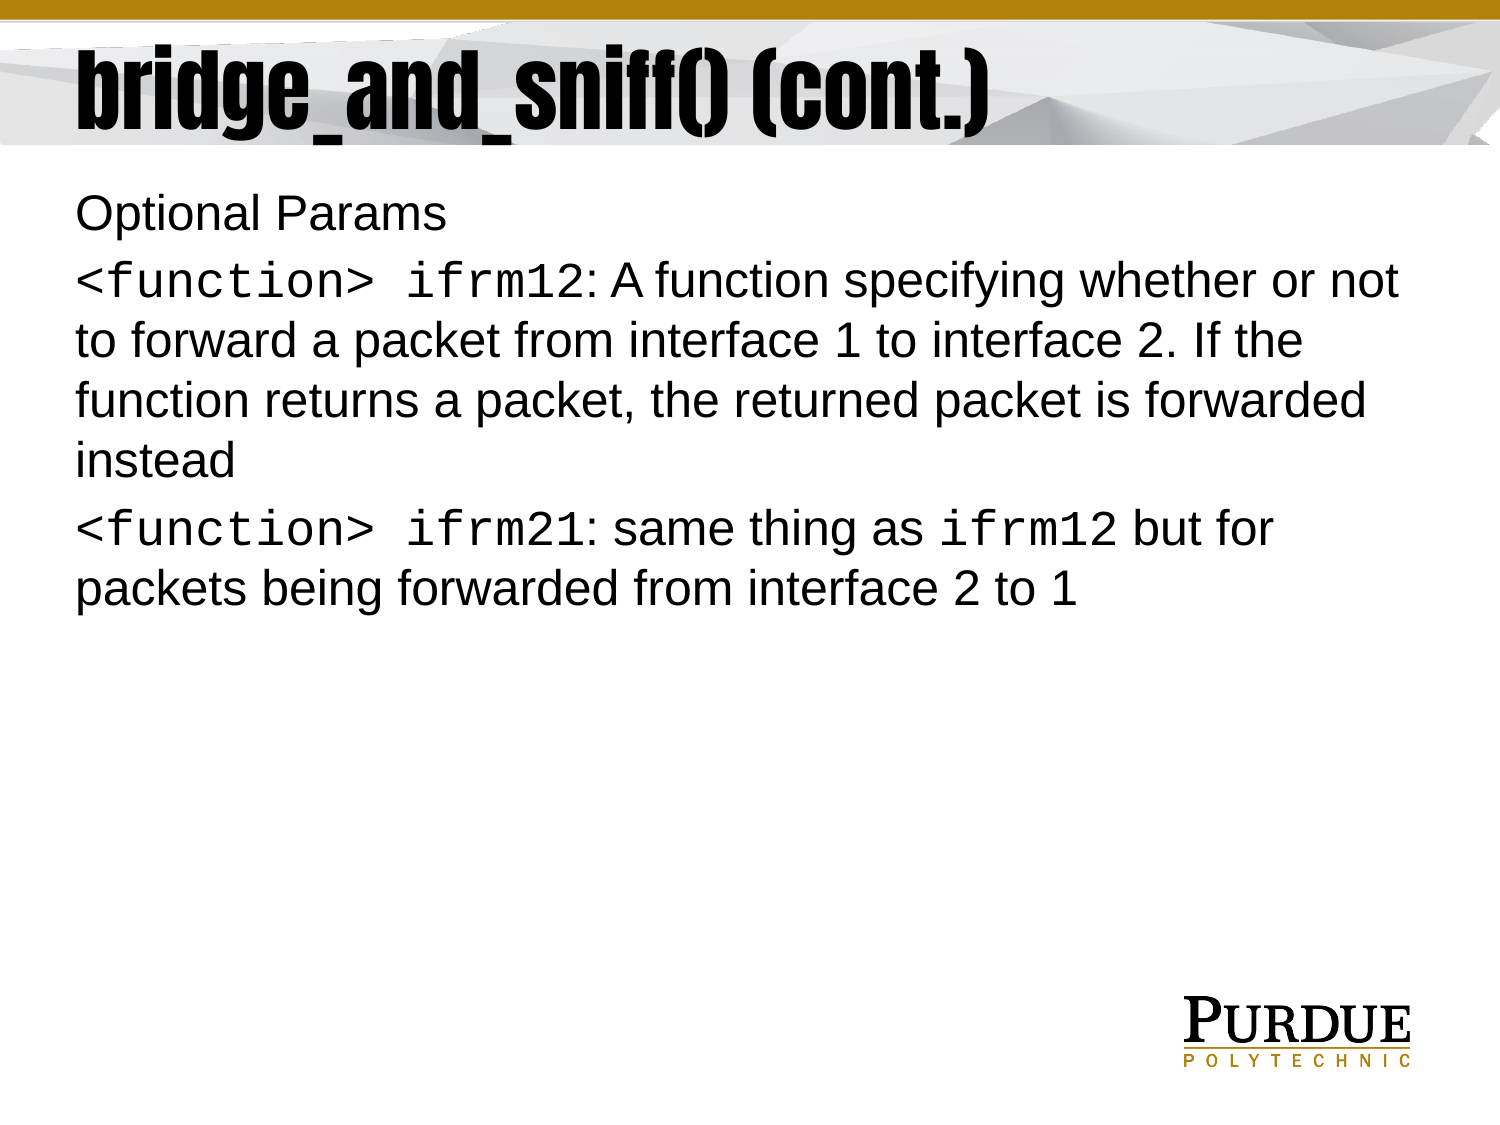

bridge_and_sniff() (cont.)
Optional Params
<function> ifrm12: A function specifying whether or not to forward a packet from interface 1 to interface 2. If the function returns a packet, the returned packet is forwarded instead
<function> ifrm21: same thing as ifrm12 but for packets being forwarded from interface 2 to 1